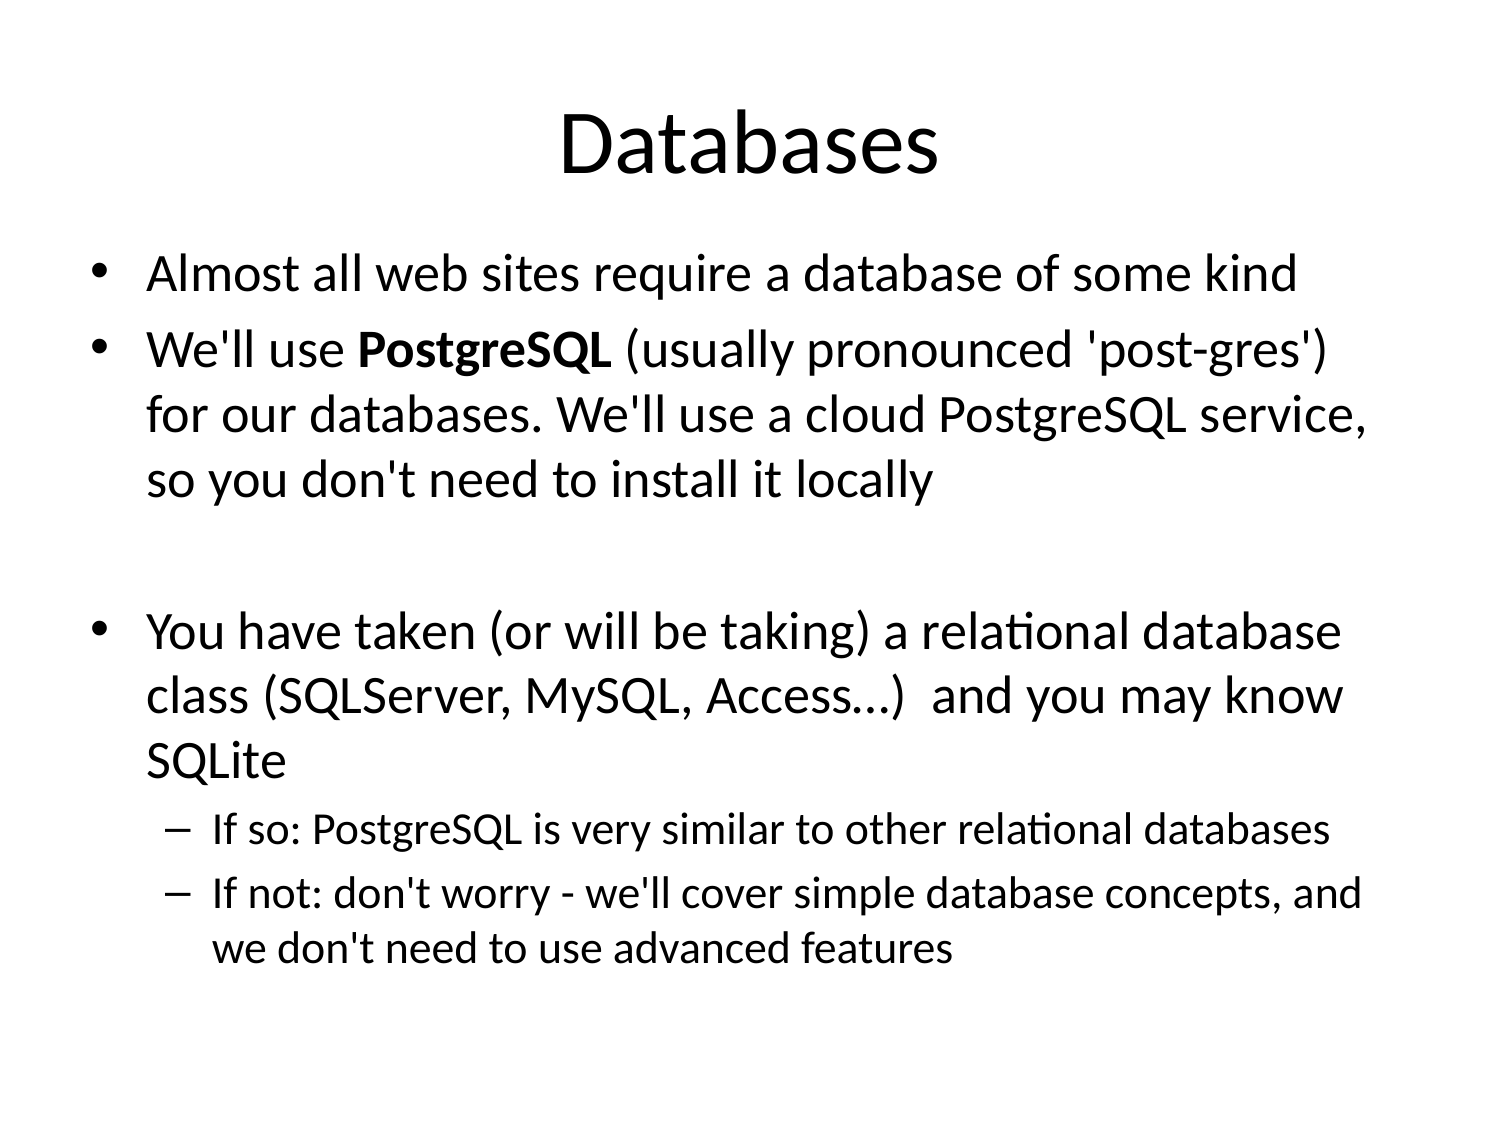

# Databases
Almost all web sites require a database of some kind
We'll use PostgreSQL (usually pronounced 'post-gres') for our databases. We'll use a cloud PostgreSQL service, so you don't need to install it locally

You have taken (or will be taking) a relational database class (SQLServer, MySQL, Access…)  and you may know SQLite
If so: PostgreSQL is very similar to other relational databases
If not: don't worry - we'll cover simple database concepts, and we don't need to use advanced features